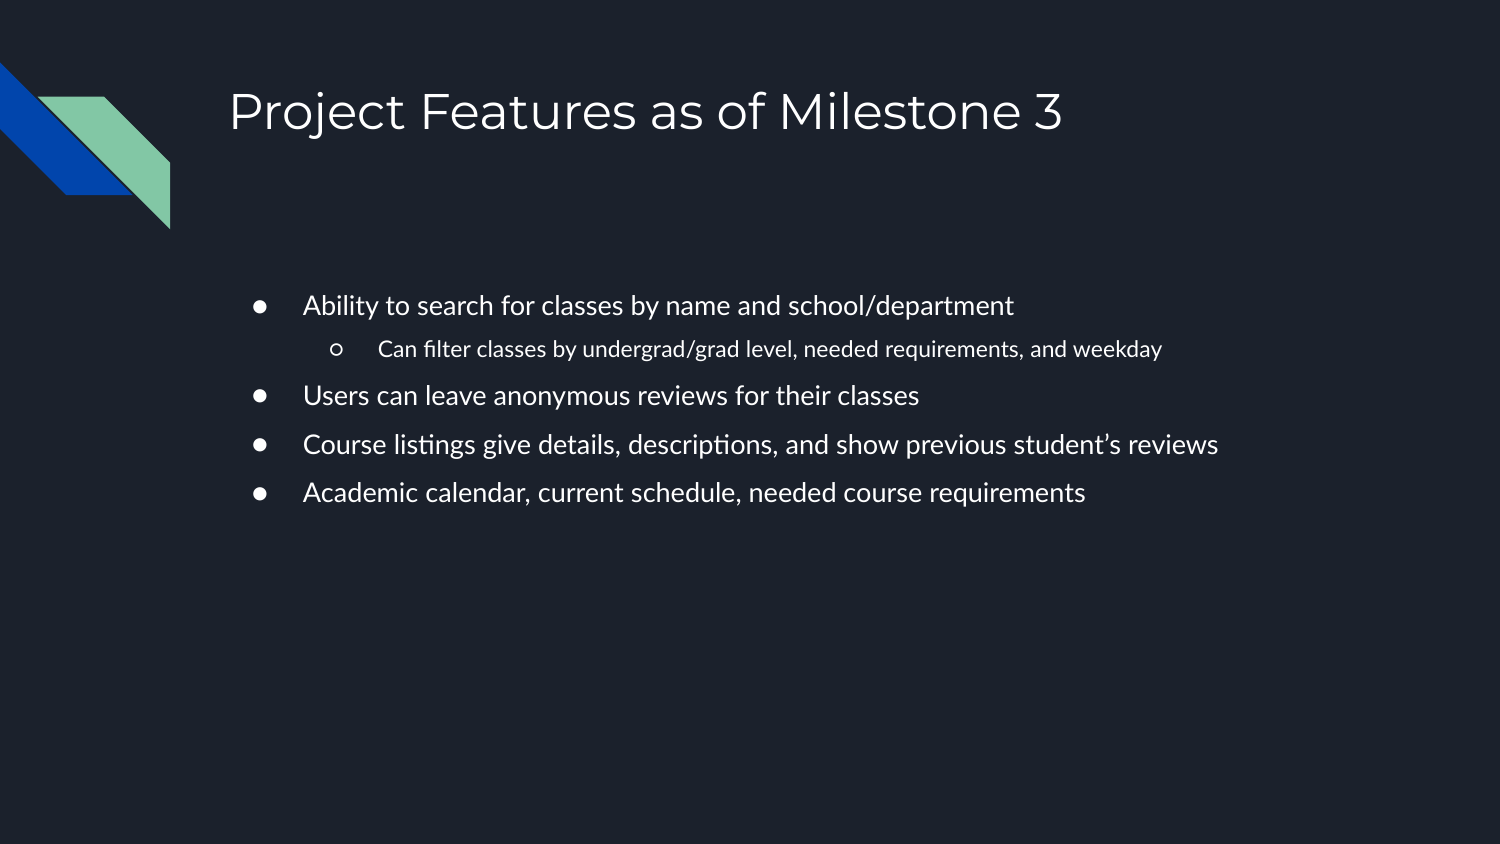

# Project Features as of Milestone 3
Ability to search for classes by name and school/department
Can filter classes by undergrad/grad level, needed requirements, and weekday
Users can leave anonymous reviews for their classes
Course listings give details, descriptions, and show previous student’s reviews
Academic calendar, current schedule, needed course requirements